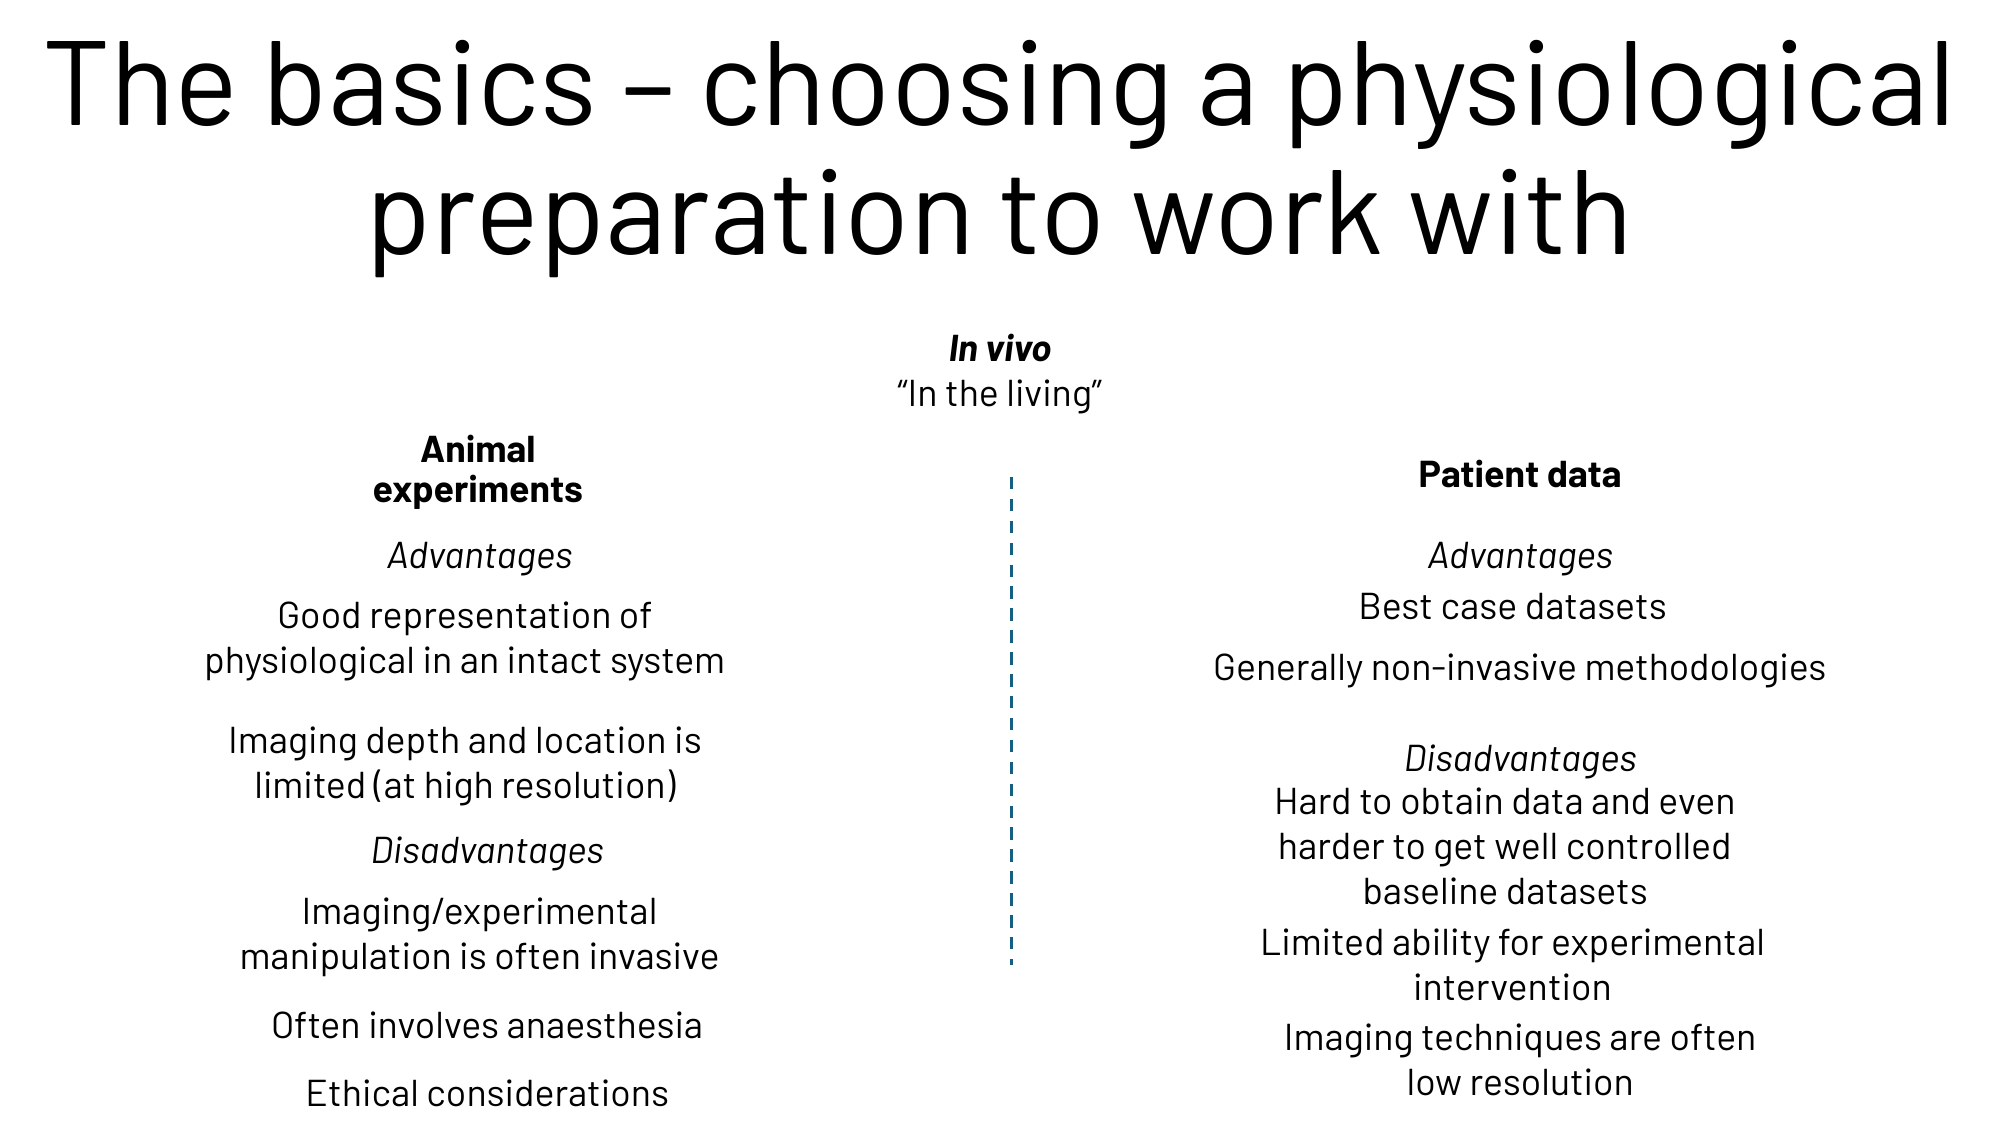

# The basics – choosing a physiological preparation to work with
In vivo
“In the living”
Animal experiments
Patient data
Advantages
Advantages
Best case datasets
Good representation of physiological in an intact system
Generally non-invasive methodologies
Imaging depth and location is limited (at high resolution)
Disadvantages
Hard to obtain data and even harder to get well controlled baseline datasets
Disadvantages
Imaging/experimental manipulation is often invasive
Limited ability for experimental intervention
Often involves anaesthesia
Imaging techniques are often low resolution
Ethical considerations